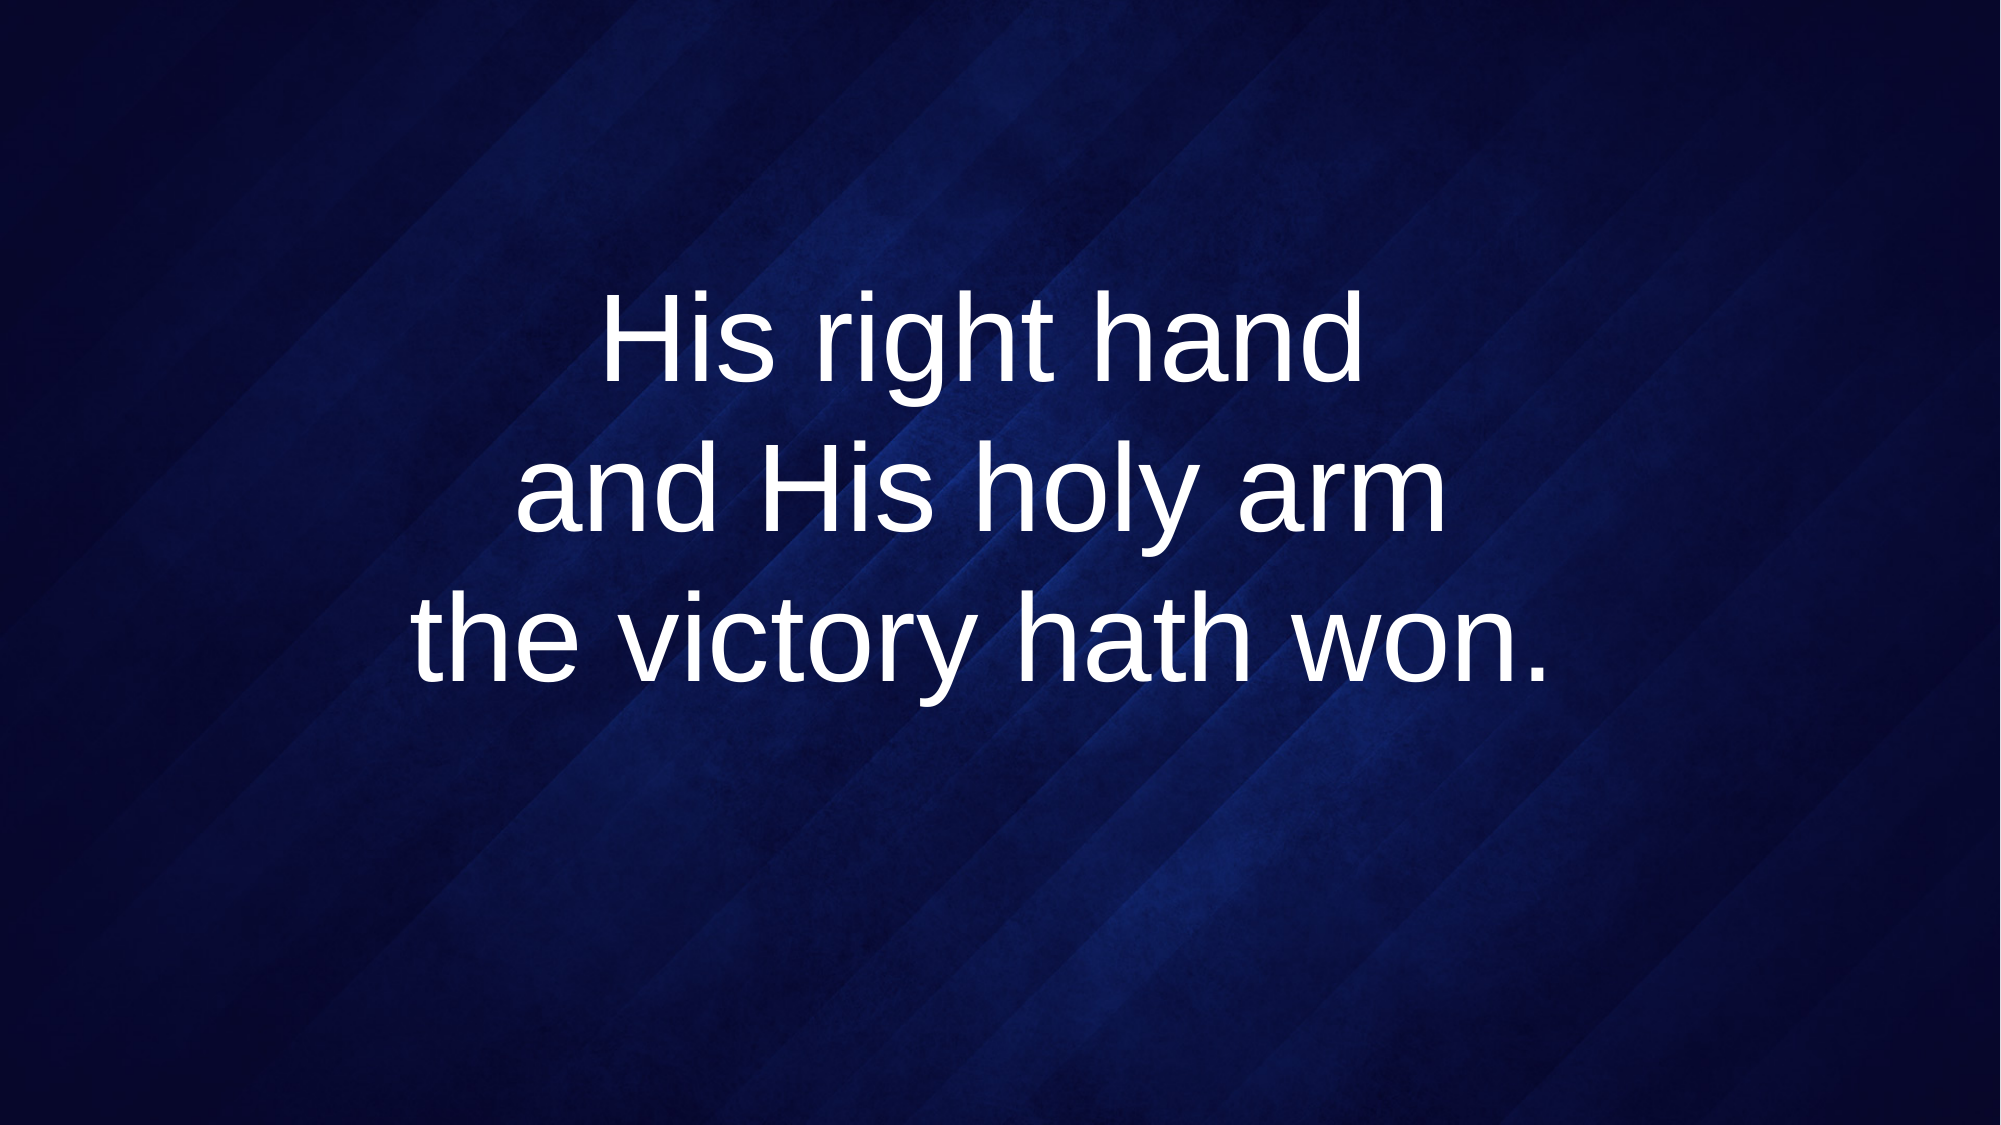

# His right hand and His holy arm the victory hath won.